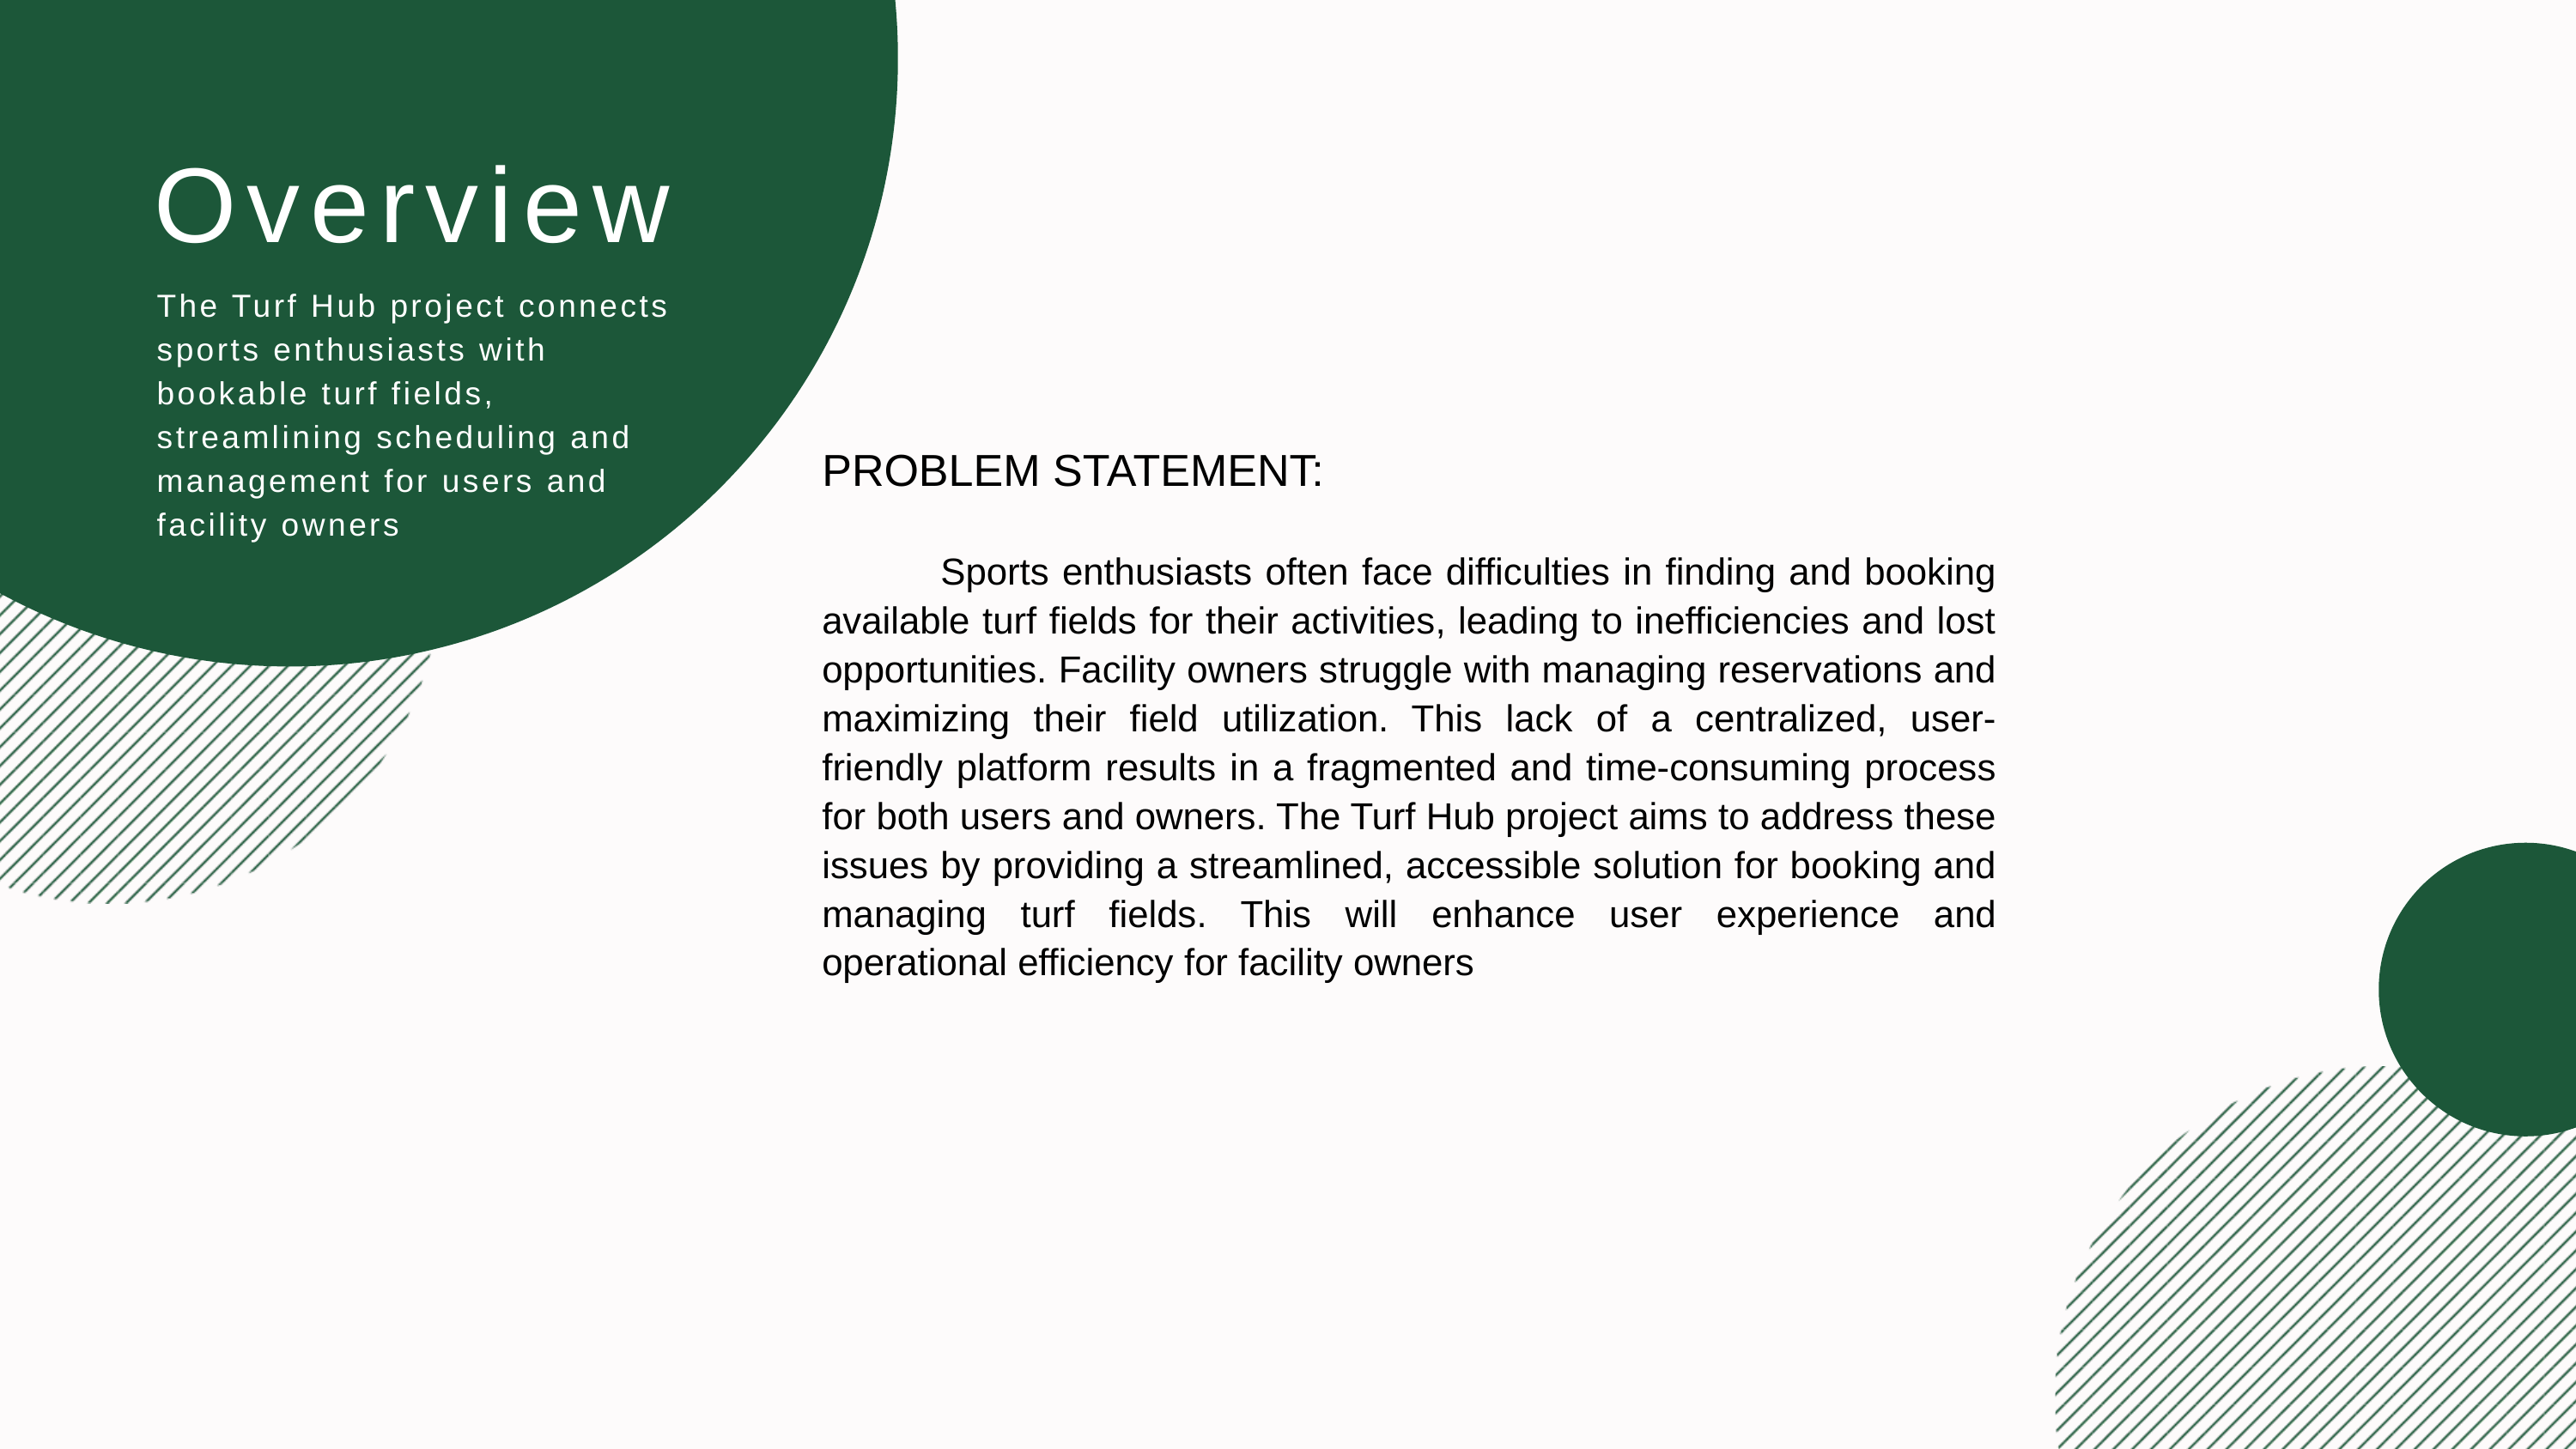

Overview

The Turf Hub project connects sports enthusiasts with bookable turf fields, streamlining scheduling and management for users and facility owners
PROBLEM STATEMENT:

         Sports enthusiasts often face difficulties in finding and booking available turf fields for their activities, leading to inefficiencies and lost opportunities. Facility owners struggle with managing reservations and maximizing their field utilization. This lack of a centralized, user-friendly platform results in a fragmented and time-consuming process for both users and owners. The Turf Hub project aims to address these issues by providing a streamlined, accessible solution for booking and managing turf fields. This will enhance user experience and operational efficiency for facility owners